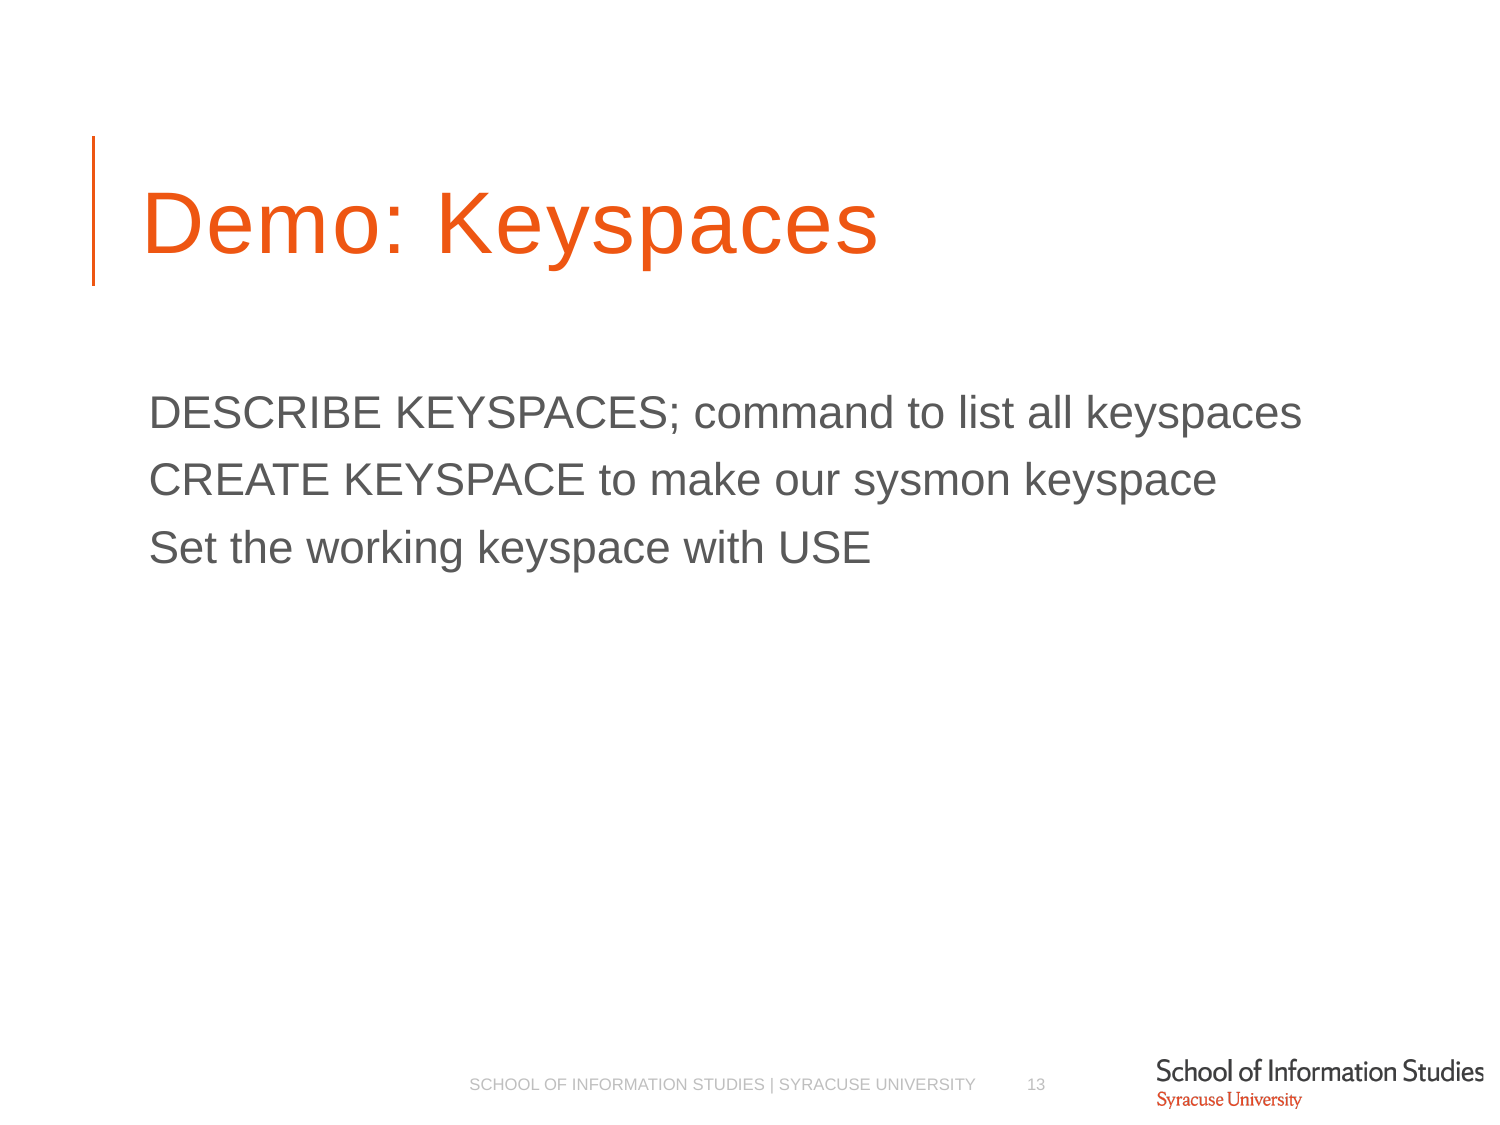

# Demo: Keyspaces
DESCRIBE KEYSPACES; command to list all keyspaces
CREATE KEYSPACE to make our sysmon keyspace
Set the working keyspace with USE
School of Information Studies | Syracuse University
13